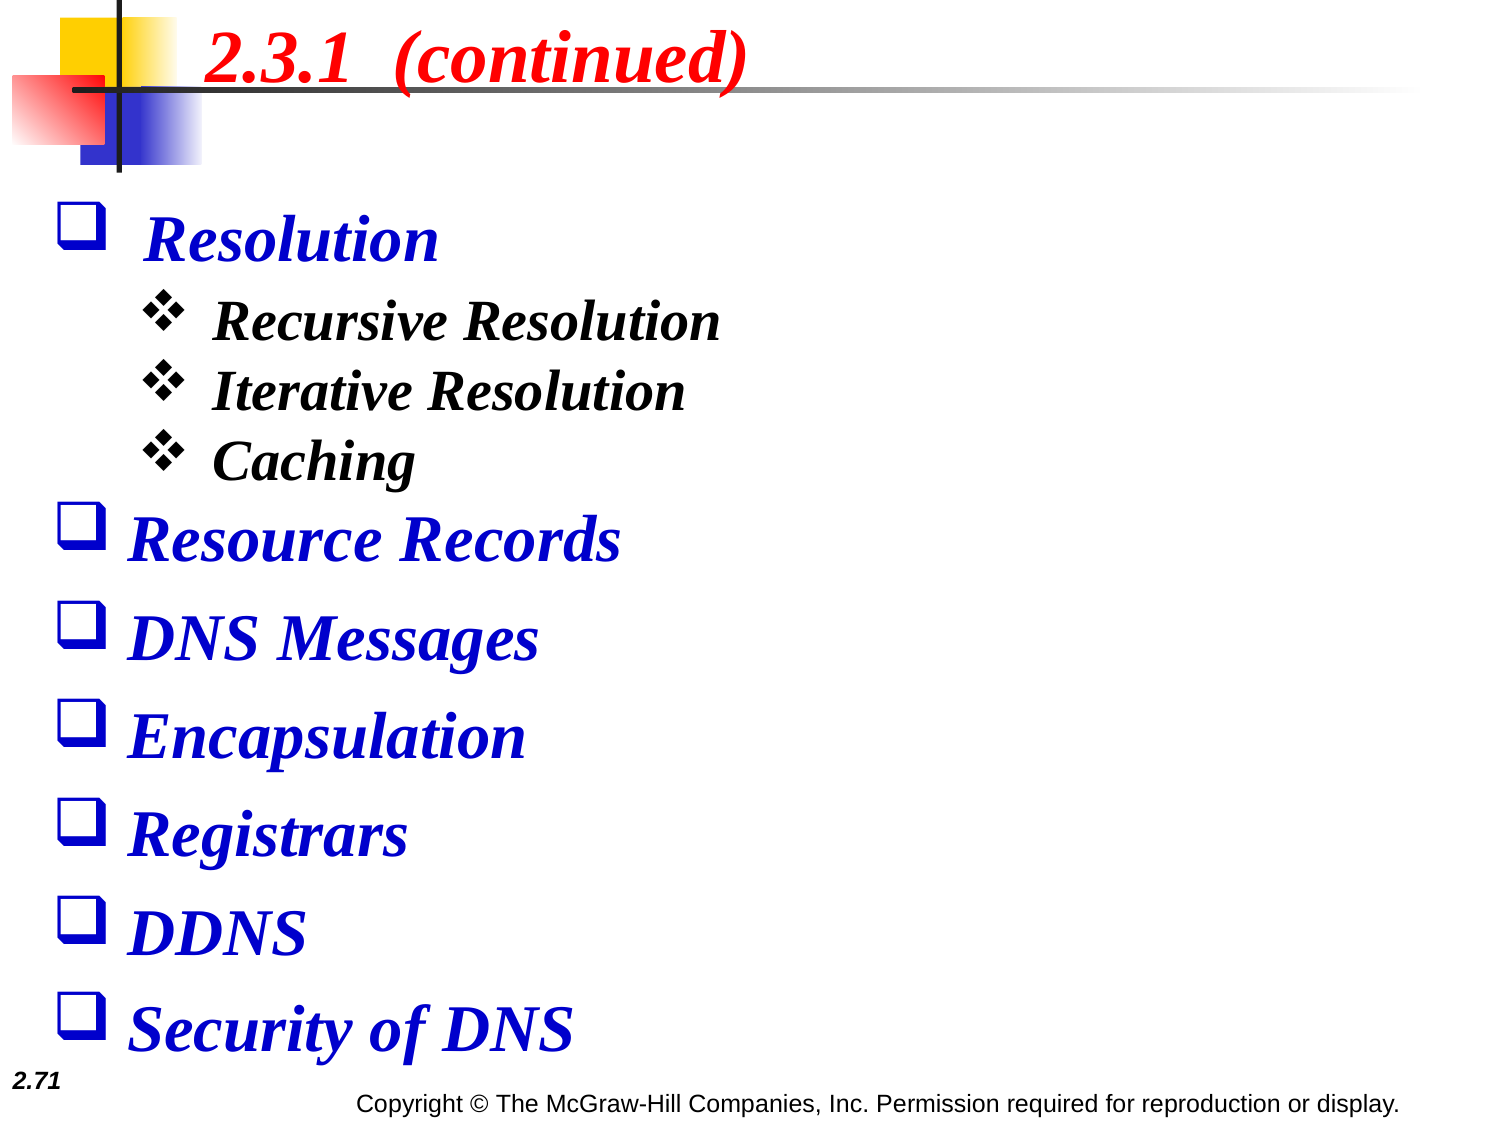

2.3.1  (continued)

 Resolution
Recursive Resolution
Iterative Resolution
Caching
Resource Records
DNS Messages
Encapsulation
Registrars
DDNS
Security of DNS
2.71